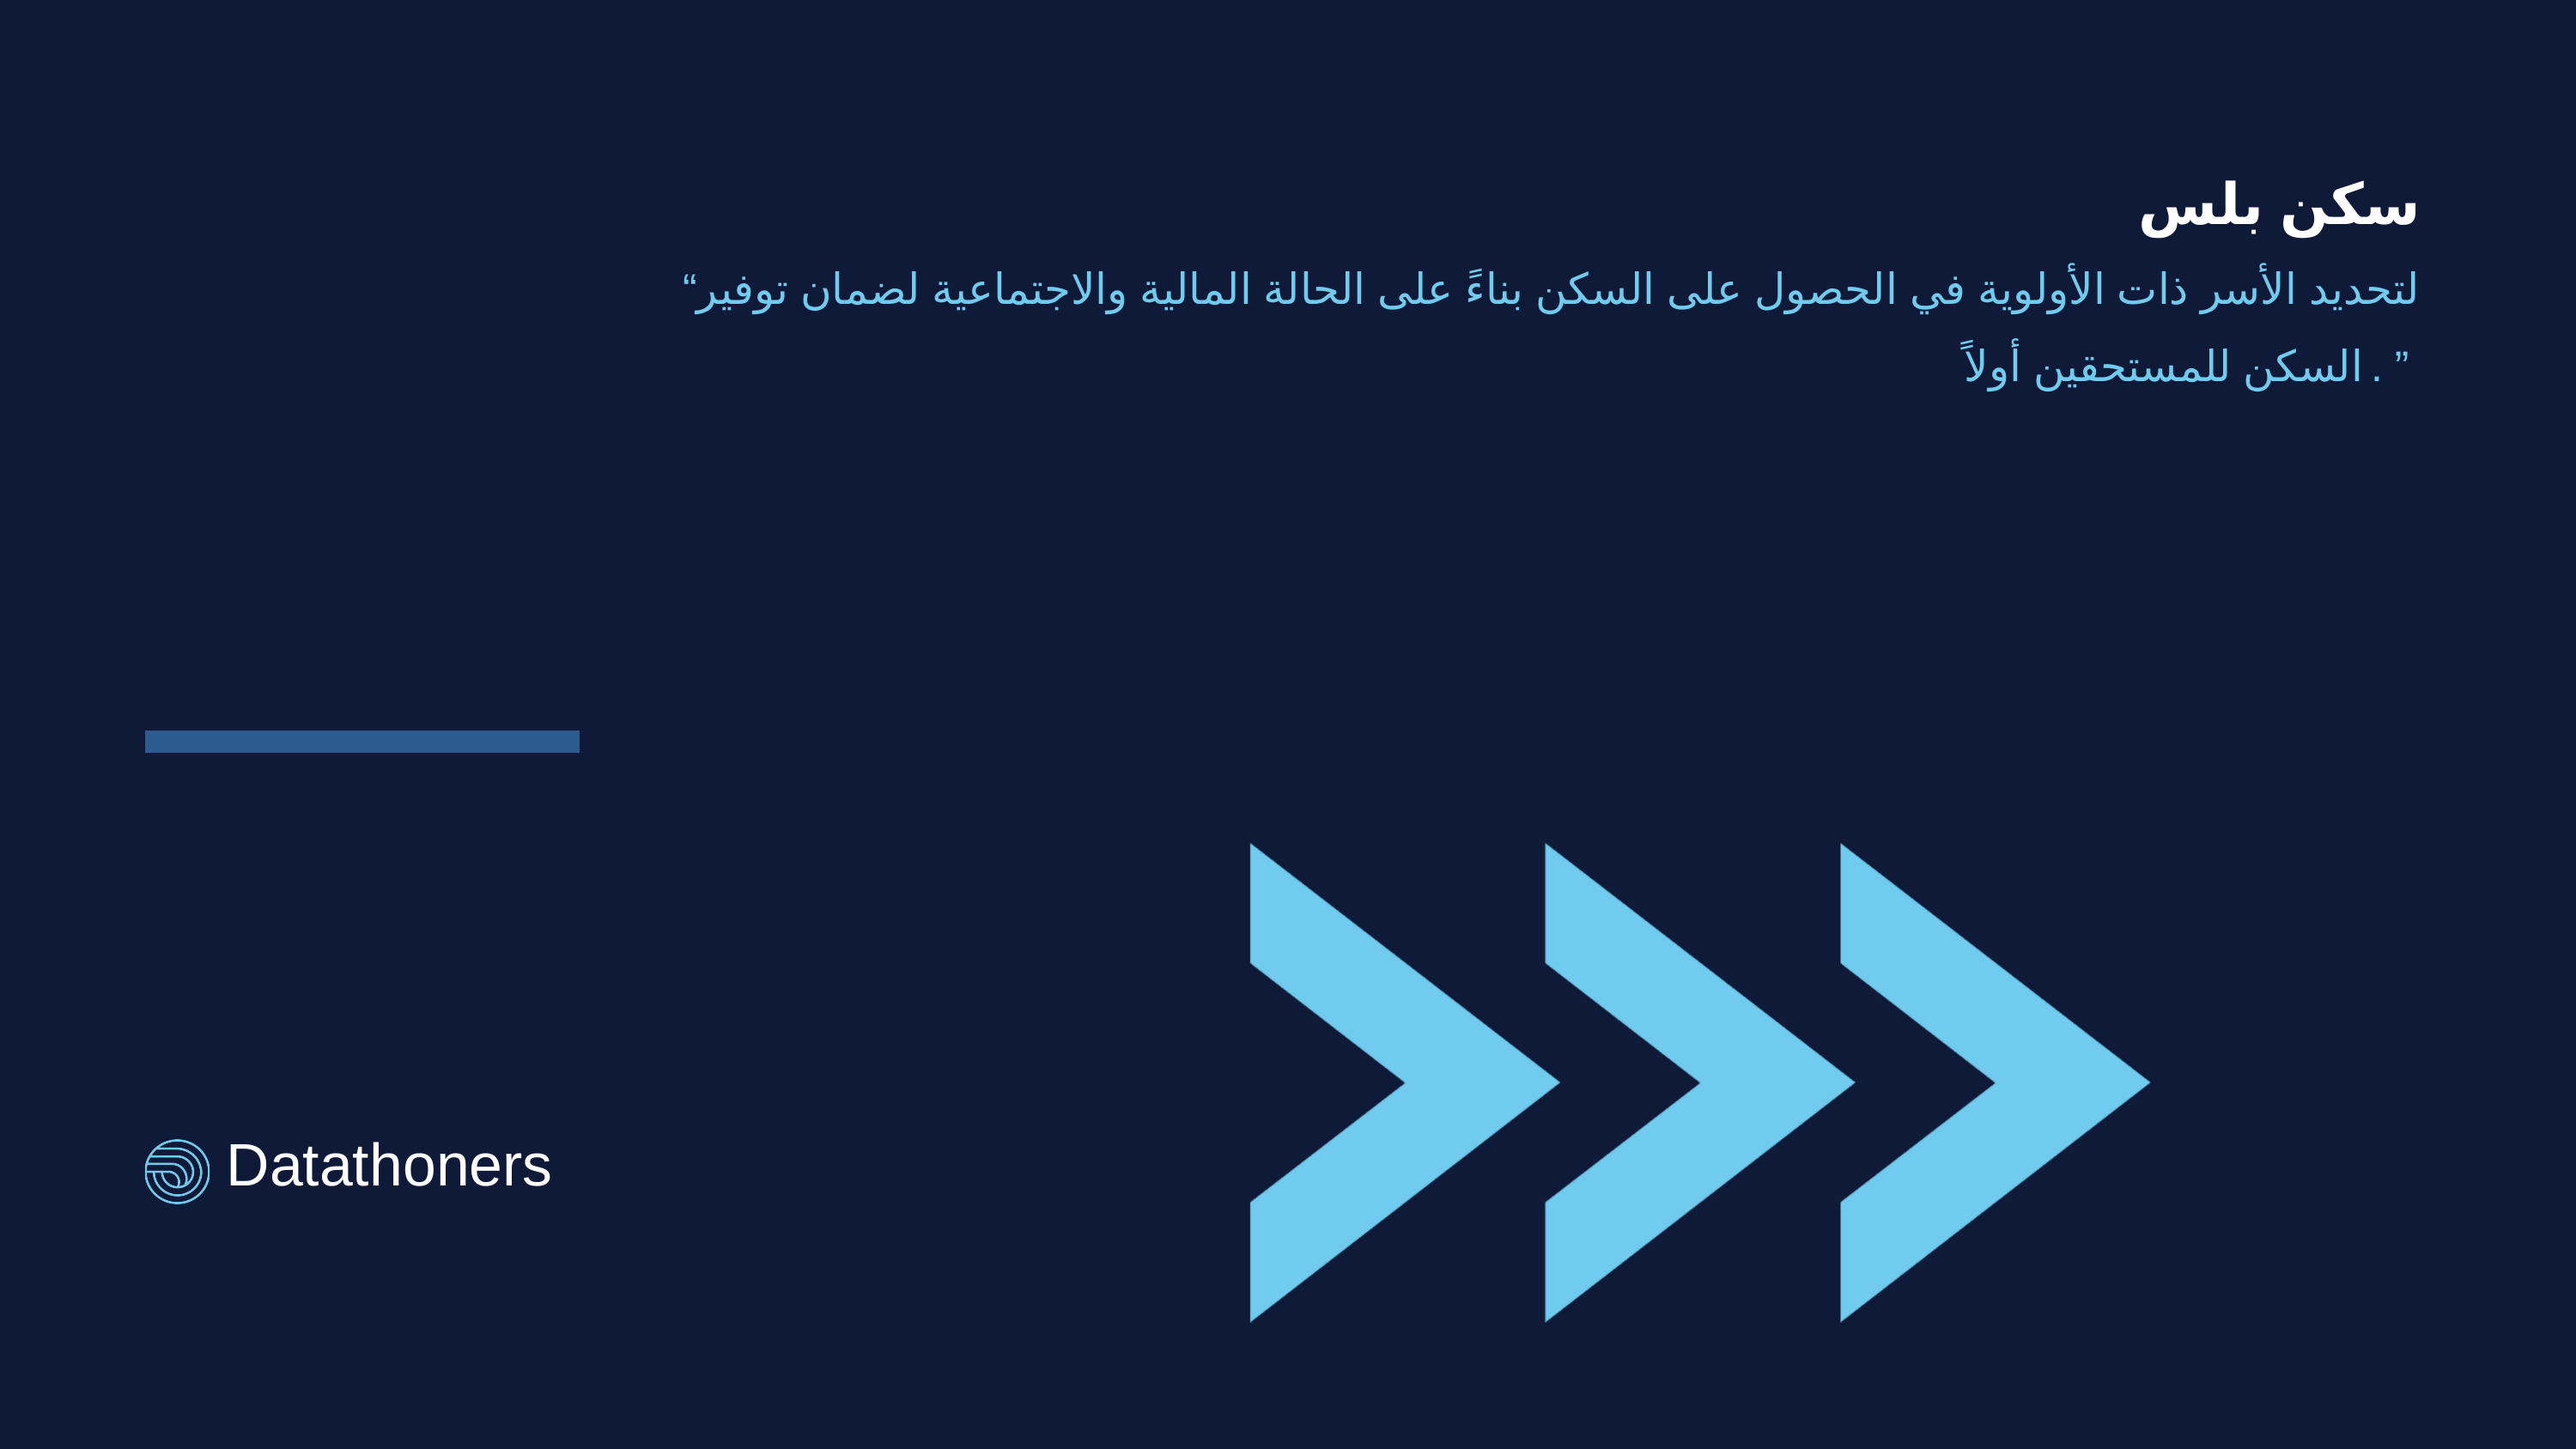

سكن بلس
“لتحديد الأسر ذات الأولوية في الحصول على السكن بناءً على الحالة المالية والاجتماعية لضمان توفير السكن للمستحقين أولاً. ”

Datathoners